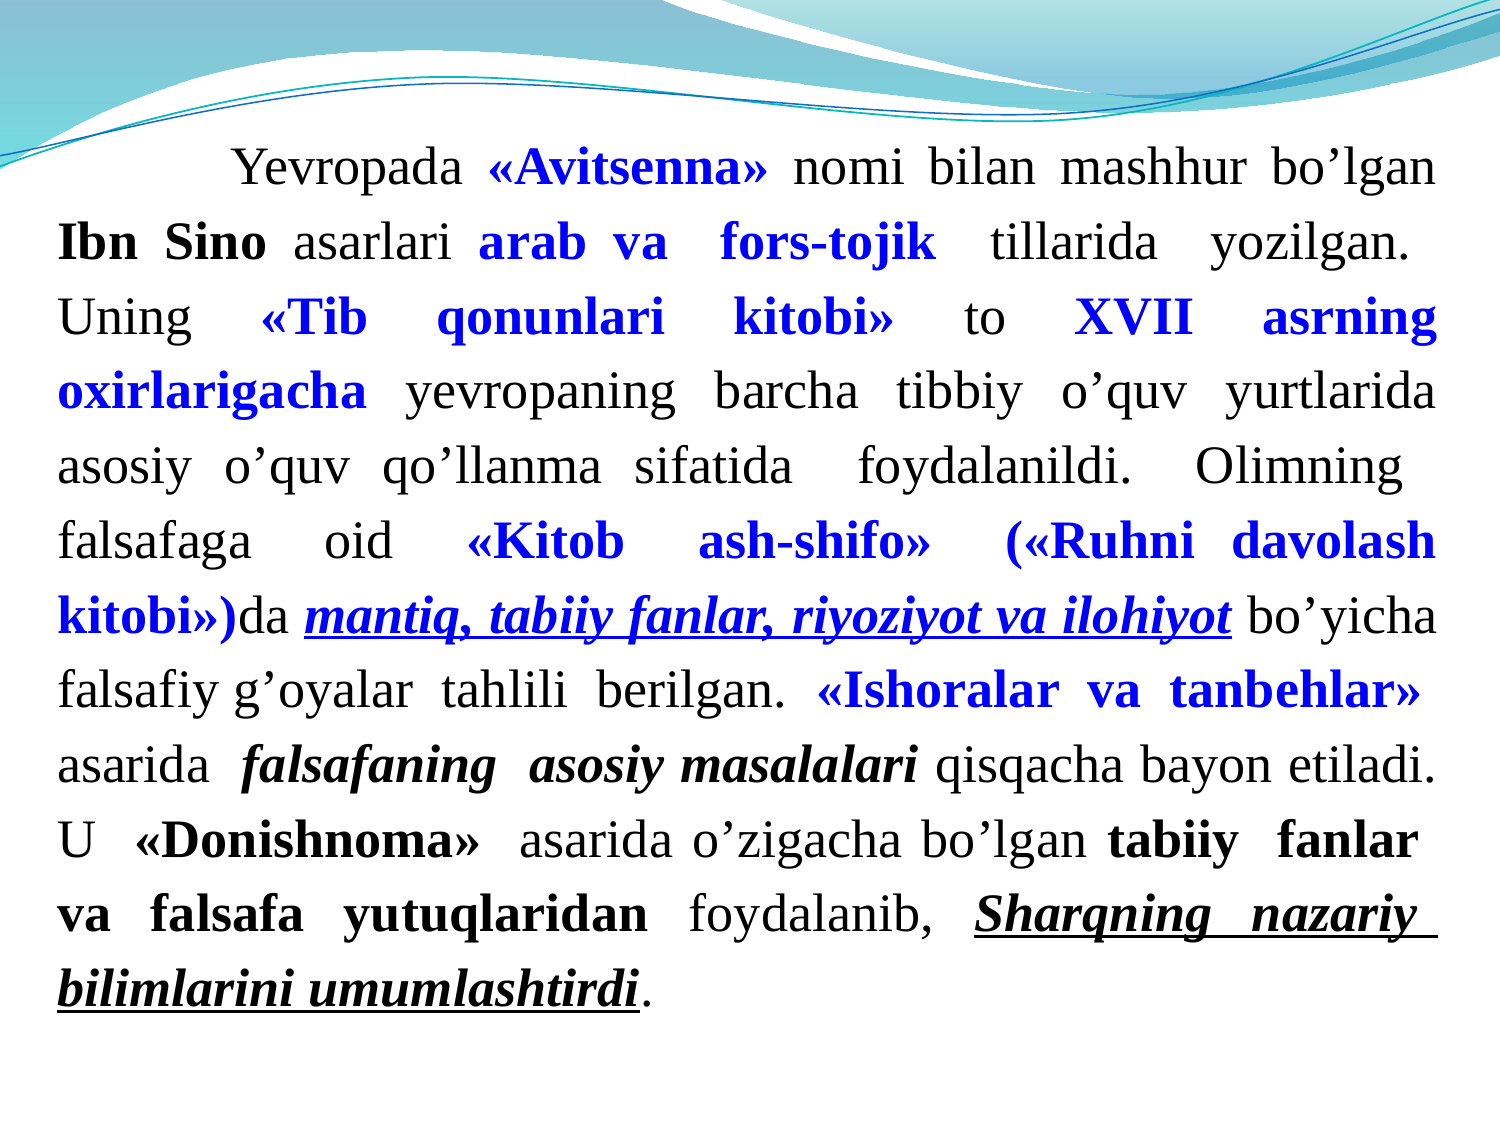

Yevropada «Avitsenna» nomi bilan mashhur bo’lgan Ibn Sino asarlari arab va  fors-tojik  tillarida  yozilgan.  Uning  «Tib  qonunlari  kitobi»  to  XVII  asrning oxirlarigacha yevropaning barcha tibbiy o’quv yurtlarida asosiy o’quv qo’llanma sifatida  foydalanildi.  Olimning  falsafaga  oid  «Kitob  ash-shifo»  («Ruhni davolash kitobi»)da mantiq, tabiiy fanlar, riyoziyot va ilohiyot bo’yicha falsafiy g’oyalar  tahlili  berilgan.  «Ishoralar  va  tanbehlar»  asarida  falsafaning  asosiy masalalari qisqacha bayon etiladi. U  «Donishnoma»  asarida o’zigacha bo’lgan tabiiy  fanlar  va  falsafa  yutuqlaridan  foydalanib,  Sharqning  nazariy  bilimlarini umumlashtirdi.